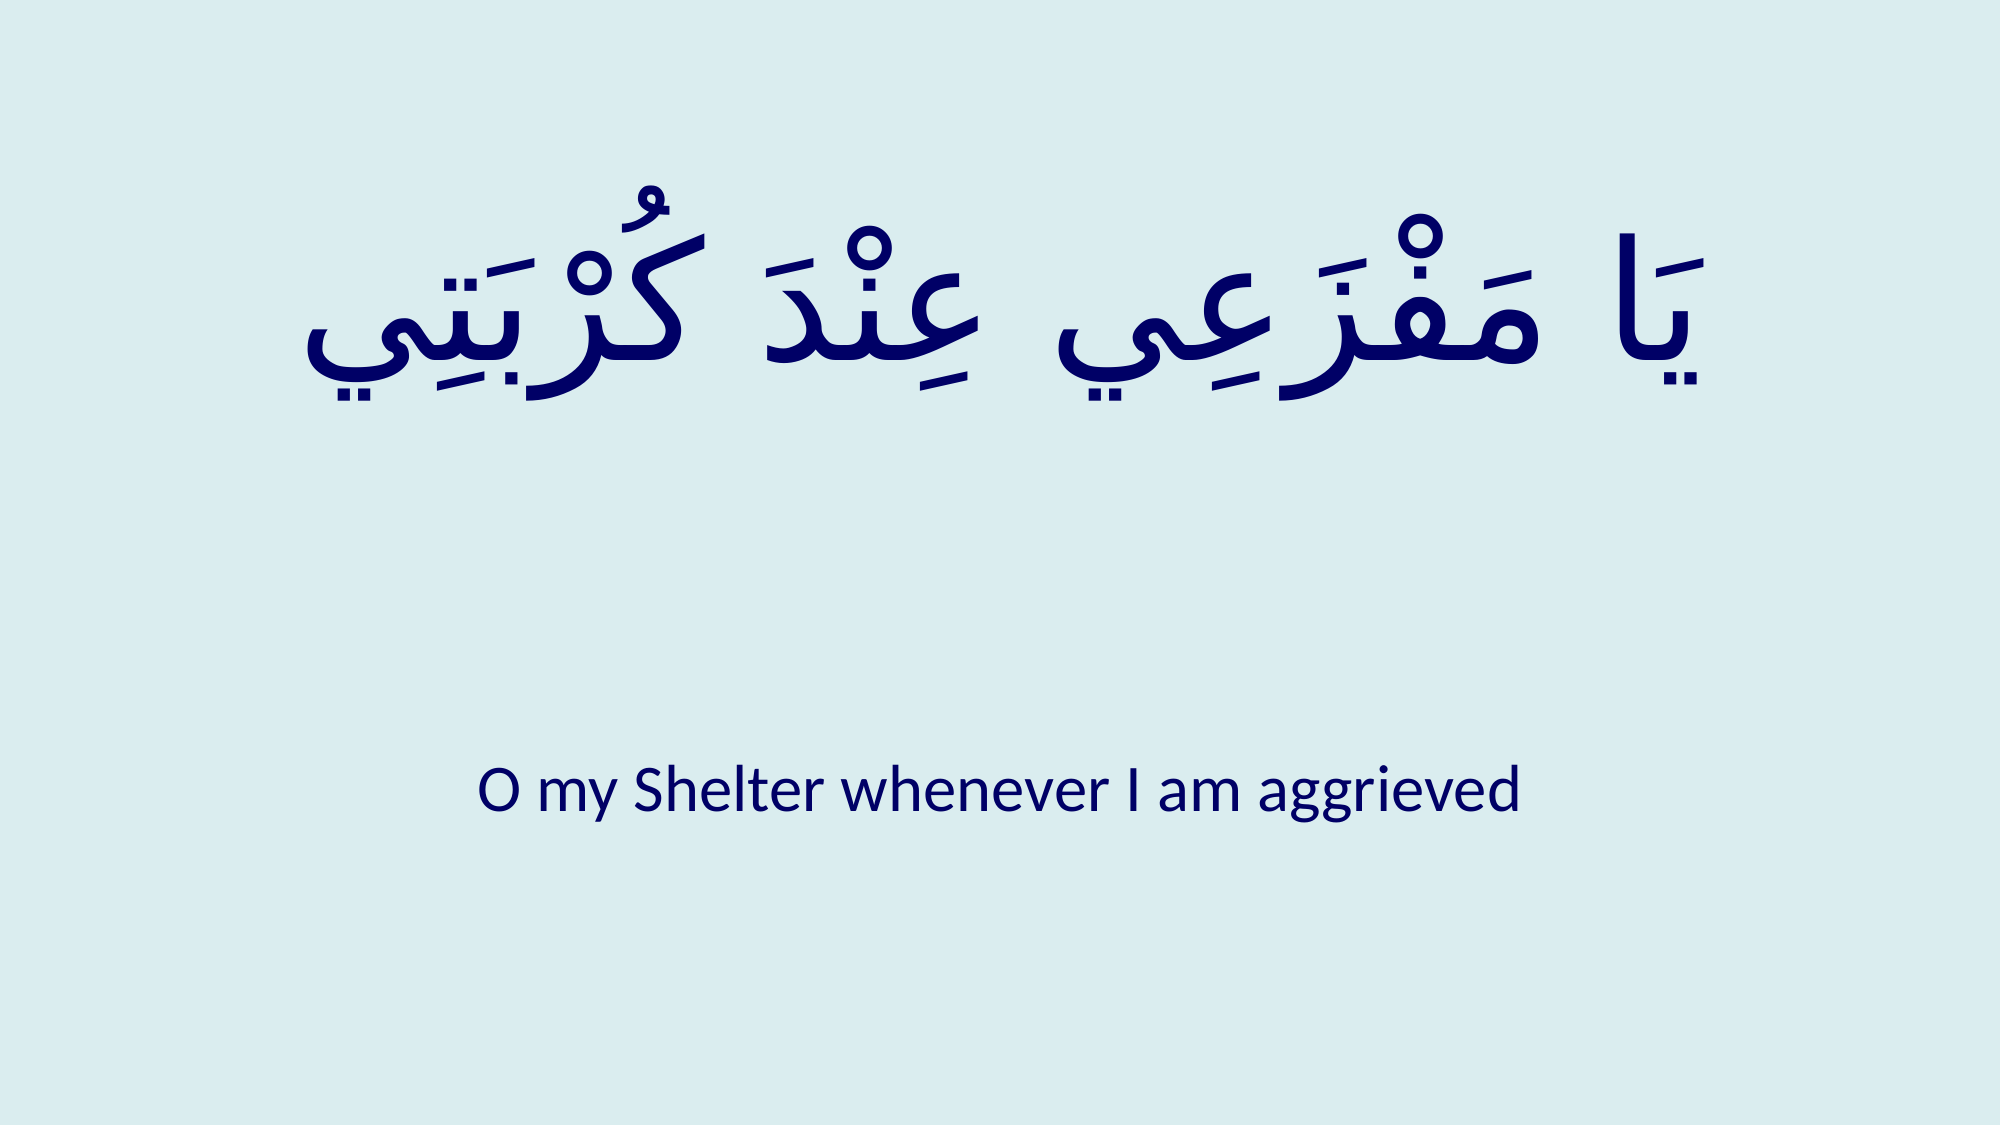

# يَا مَفْزَعِي عِنْدَ كُرْبَتِي
O my Shelter whenever I am aggrieved